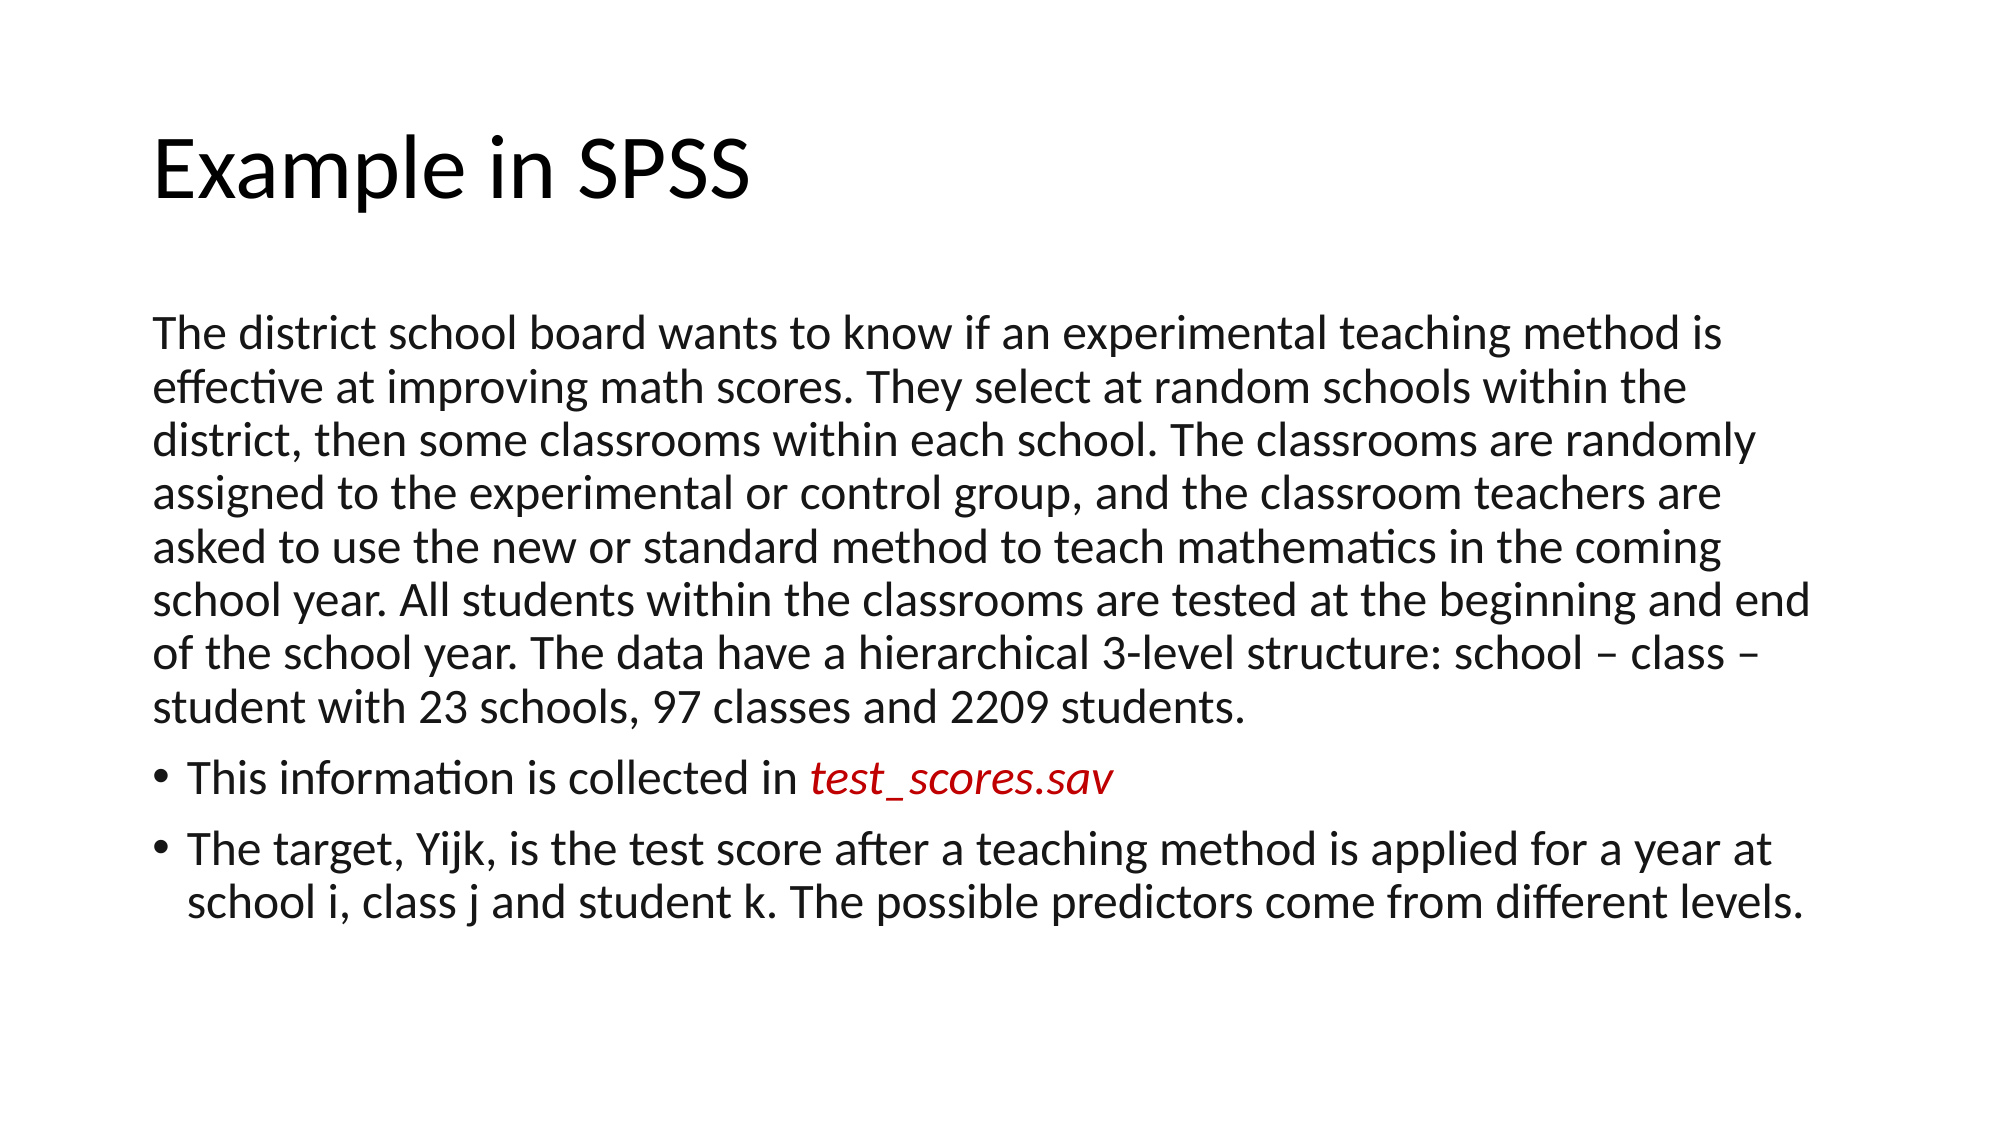

# Example in SPSS
The district school board wants to know if an experimental teaching method is effective at improving math scores. They select at random schools within the district, then some classrooms within each school. The classrooms are randomly assigned to the experimental or control group, and the classroom teachers are asked to use the new or standard method to teach mathematics in the coming school year. All students within the classrooms are tested at the beginning and end of the school year. The data have a hierarchical 3-level structure: school – class – student with 23 schools, 97 classes and 2209 students.
This information is collected in test_scores.sav
The target, Yijk, is the test score after a teaching method is applied for a year at school i, class j and student k. The possible predictors come from different levels.